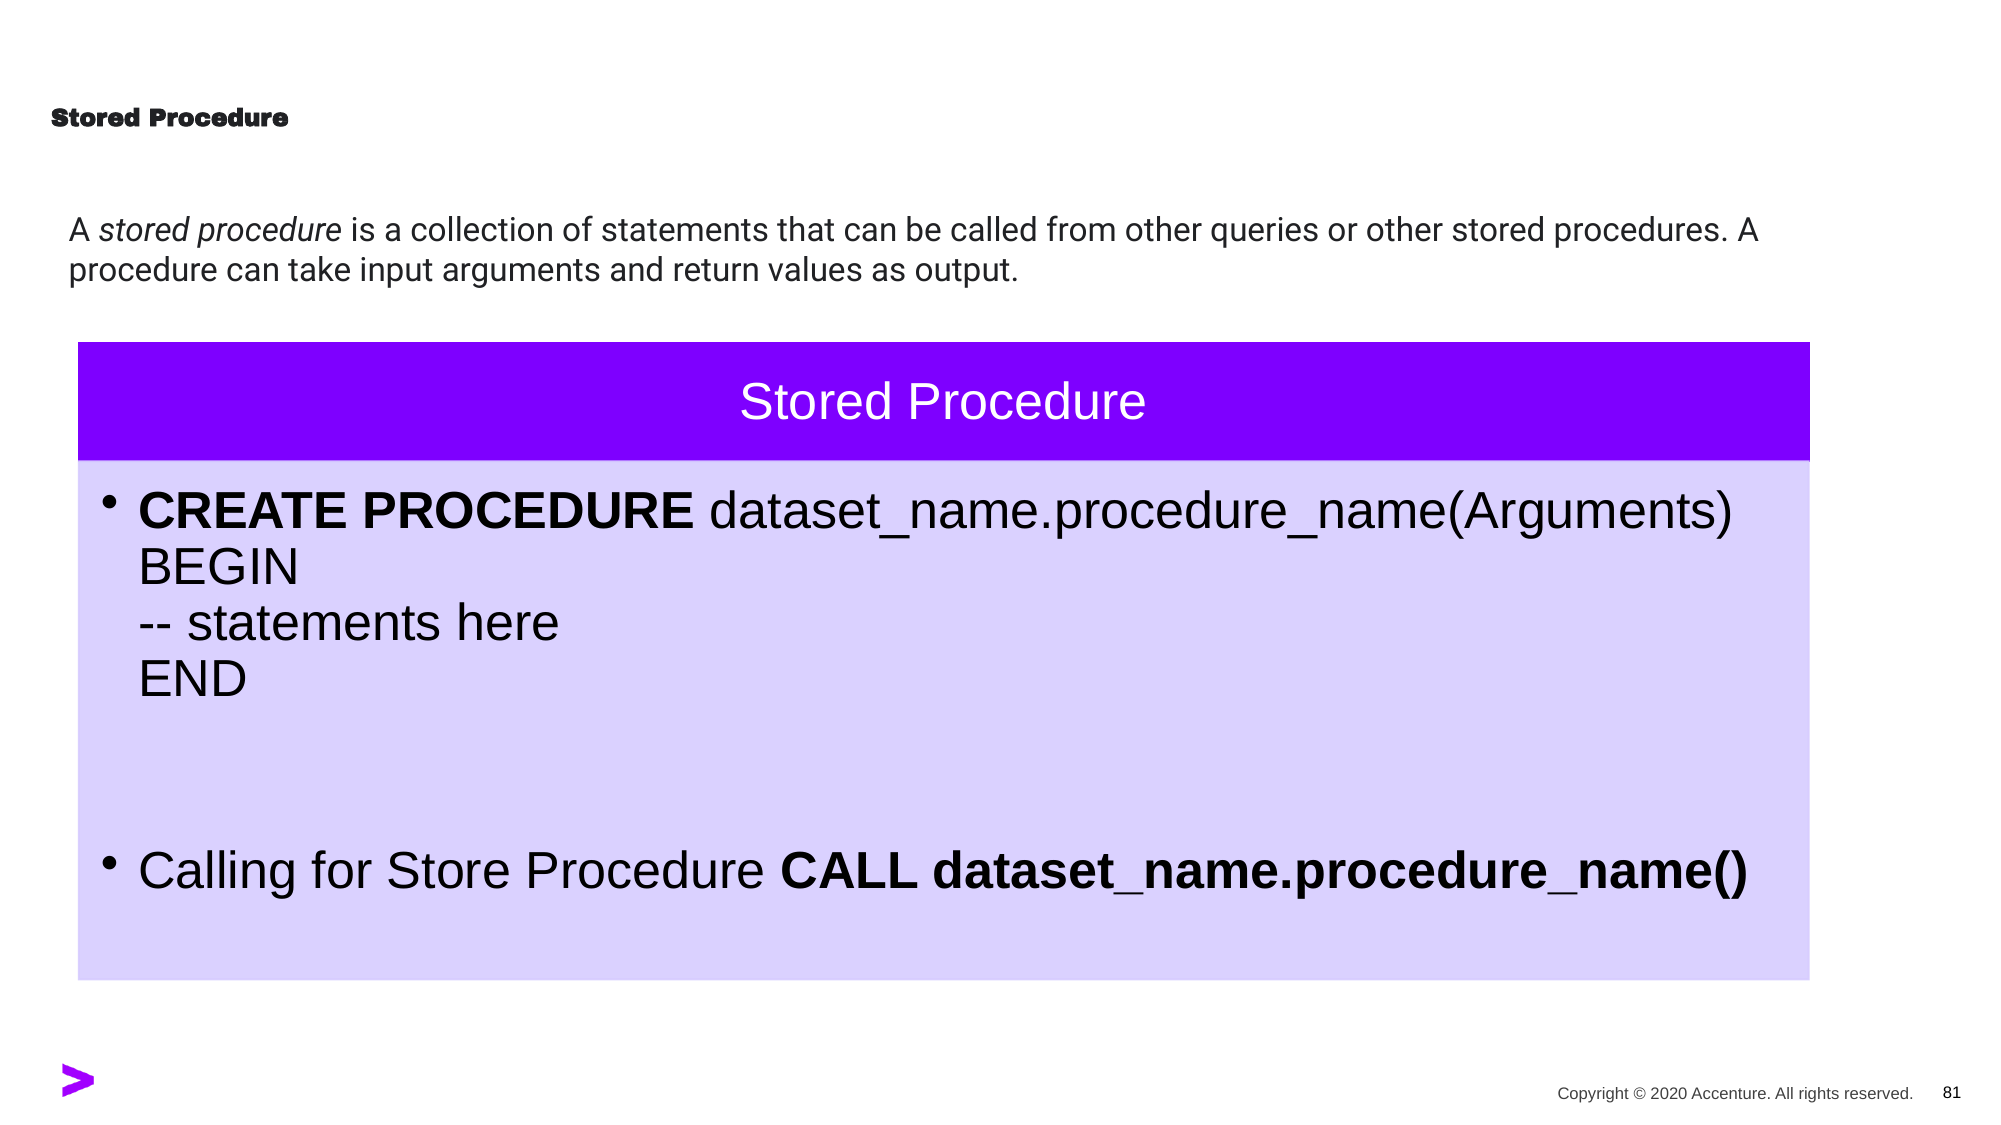

# Stored Procedure
A stored procedure is a collection of statements that can be called from other queries or other stored procedures. A procedure can take input arguments and return values as output.
Stored Procedure
CREATE PROCEDURE dataset_name.procedure_name(Arguments)
BEGIN
-- statements here
END

Calling for Store Procedure CALL dataset_name.procedure_name()
81